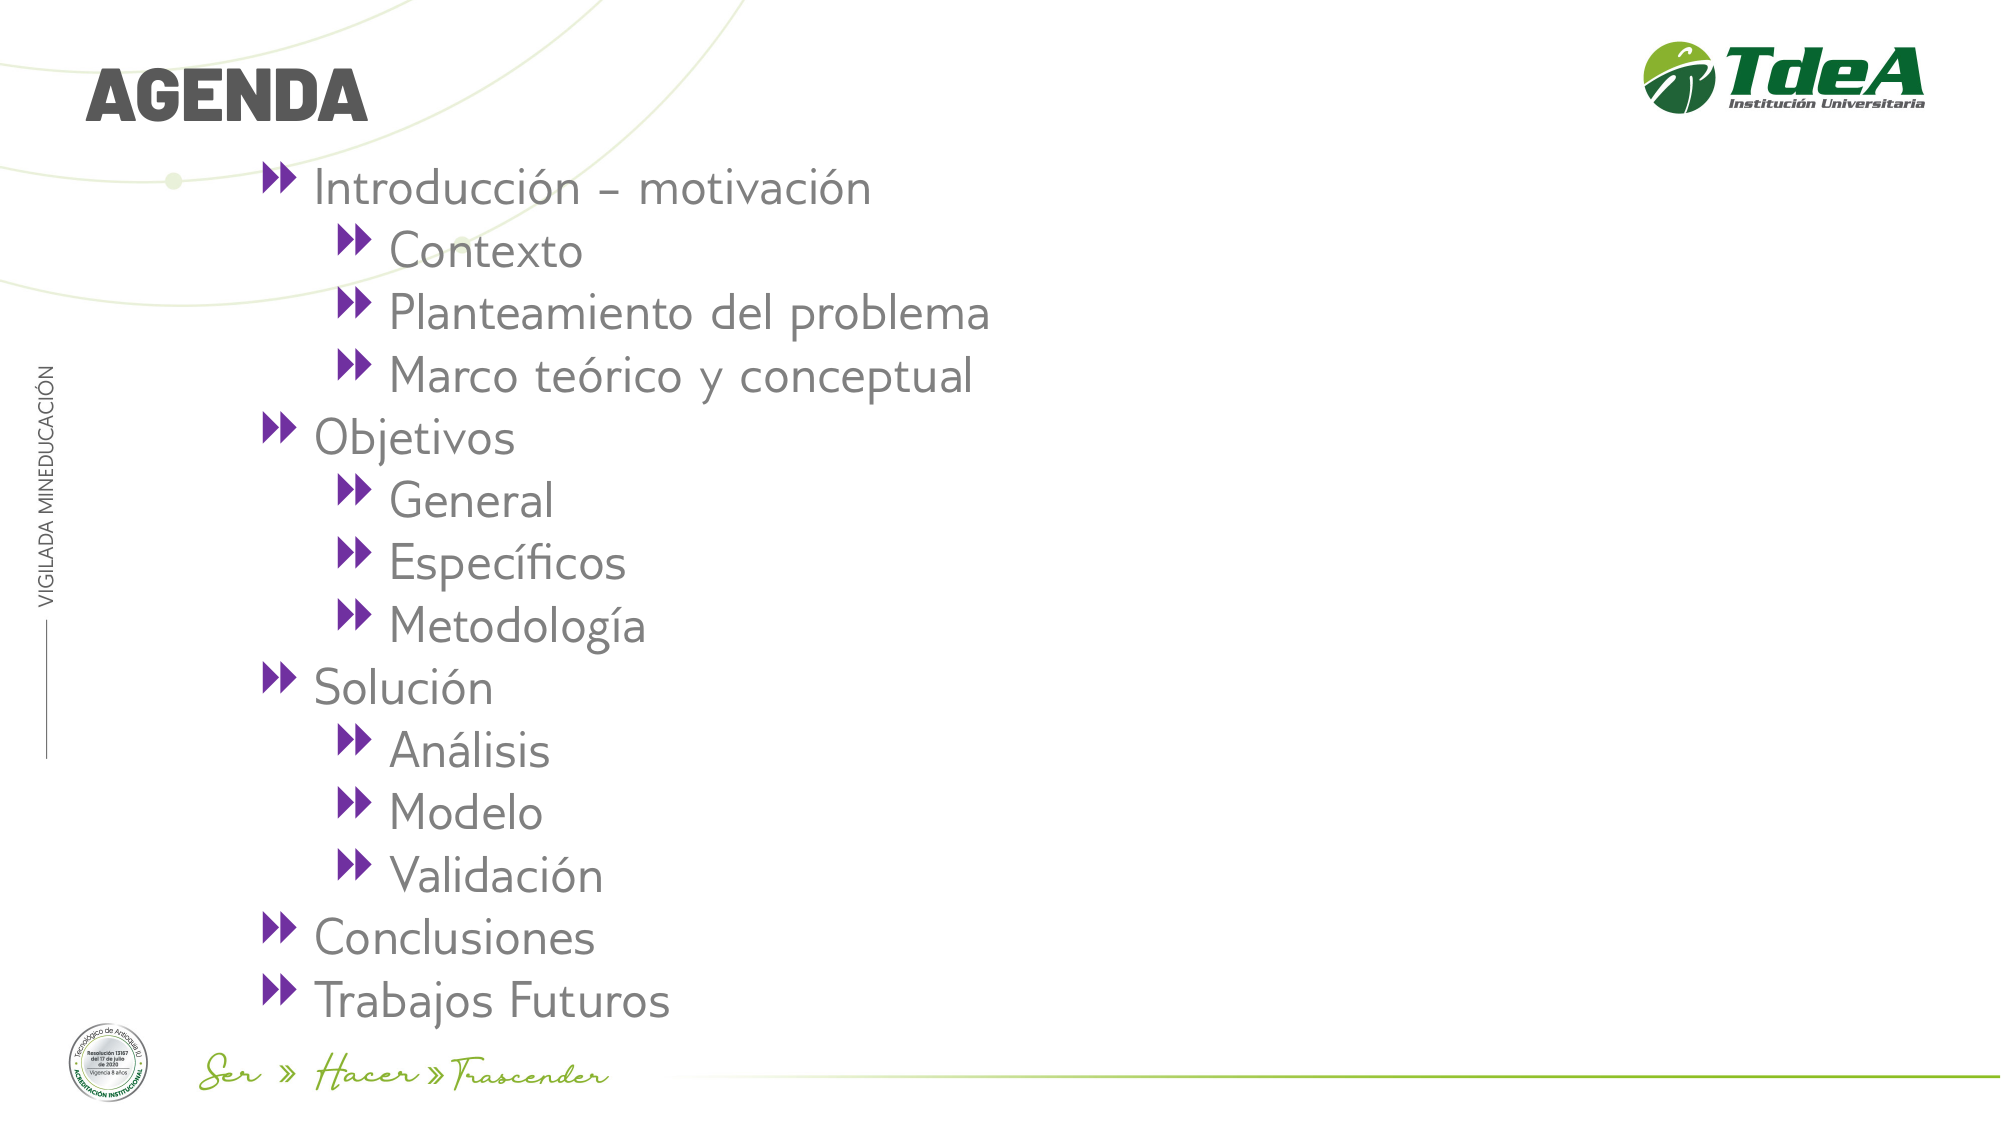

AGENDA
Introducción – motivación
Contexto
Planteamiento del problema
Marco teórico y conceptual
Objetivos
General
Específicos
Metodología
Solución
Análisis
Modelo
Validación
Conclusiones
Trabajos Futuros